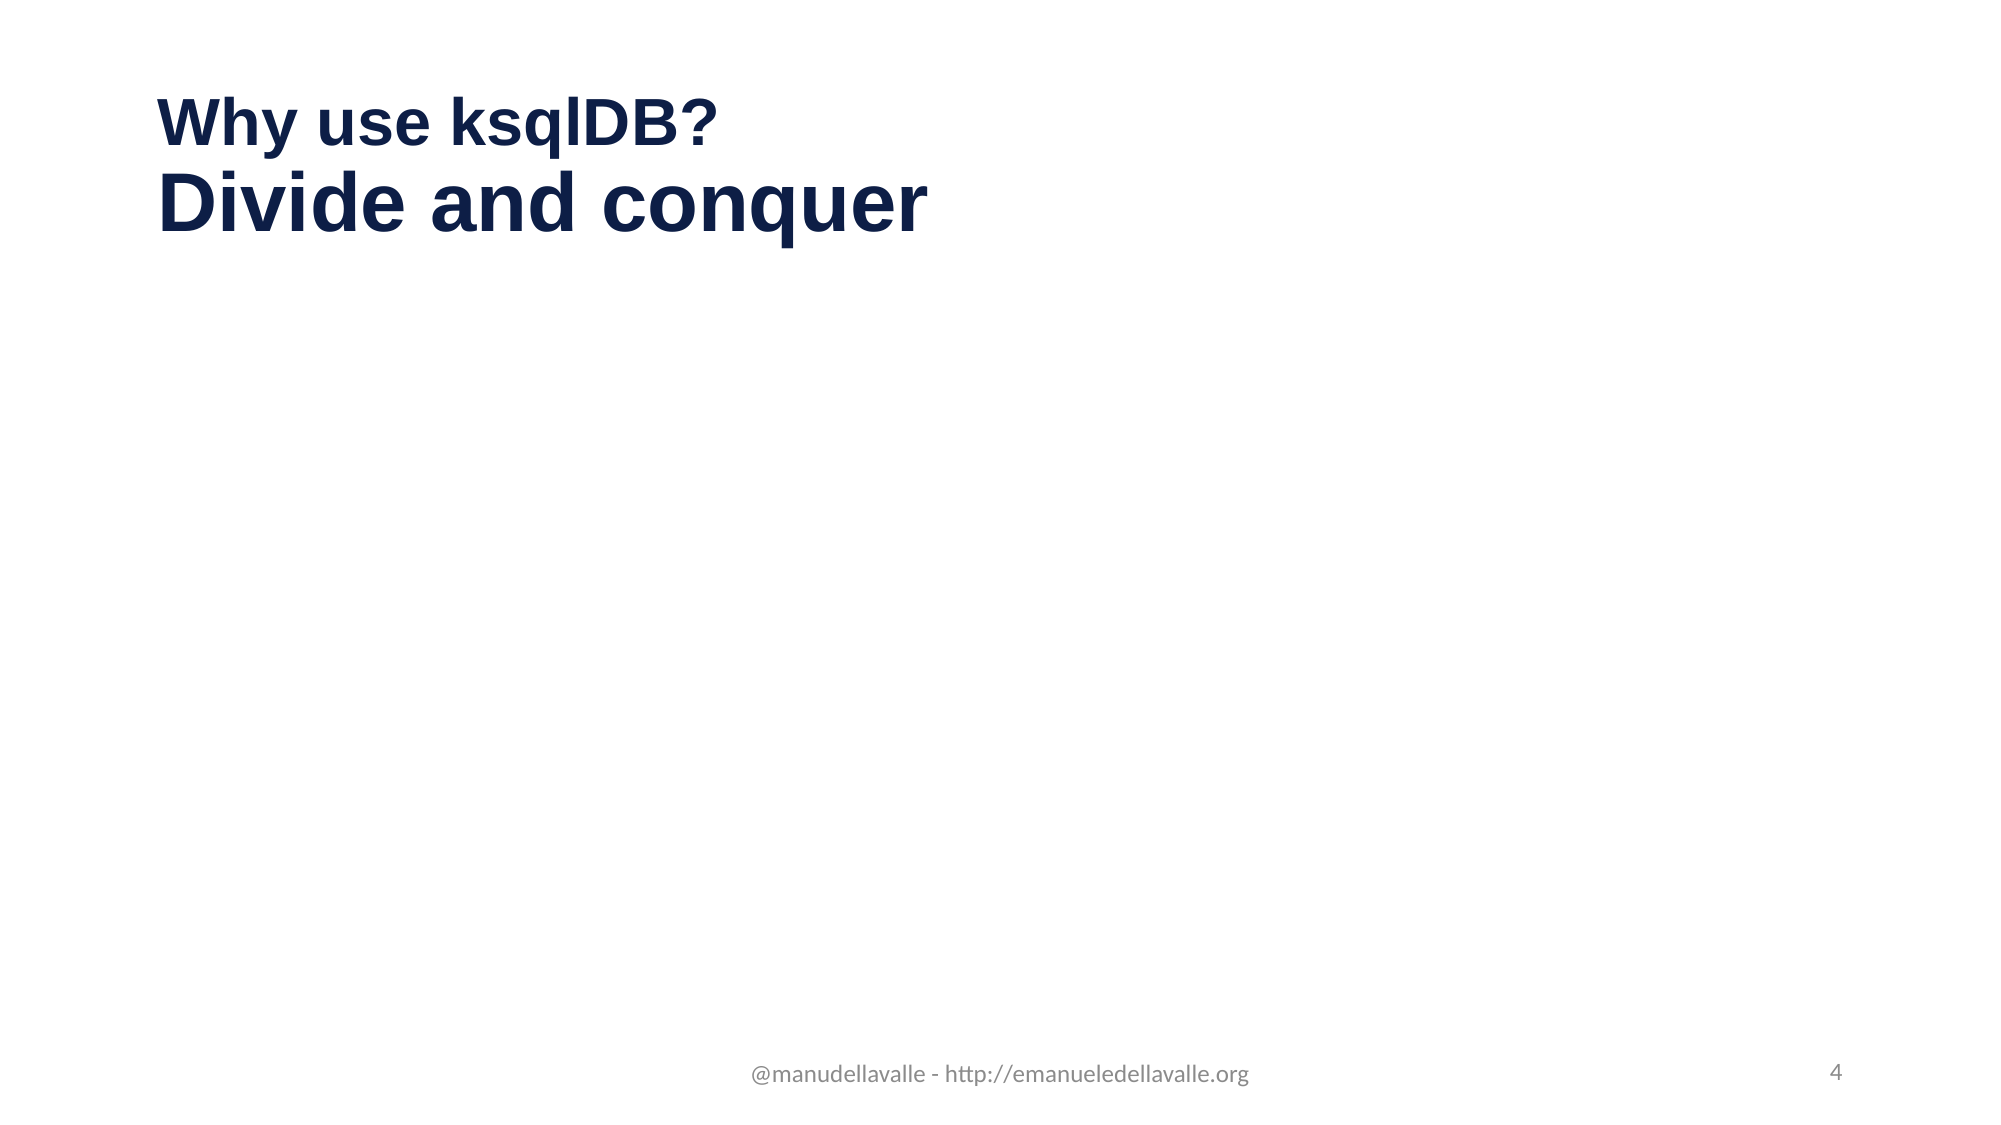

# Why use ksqlDB? Divide and conquer
@manudellavalle - http://emanueledellavalle.org
4